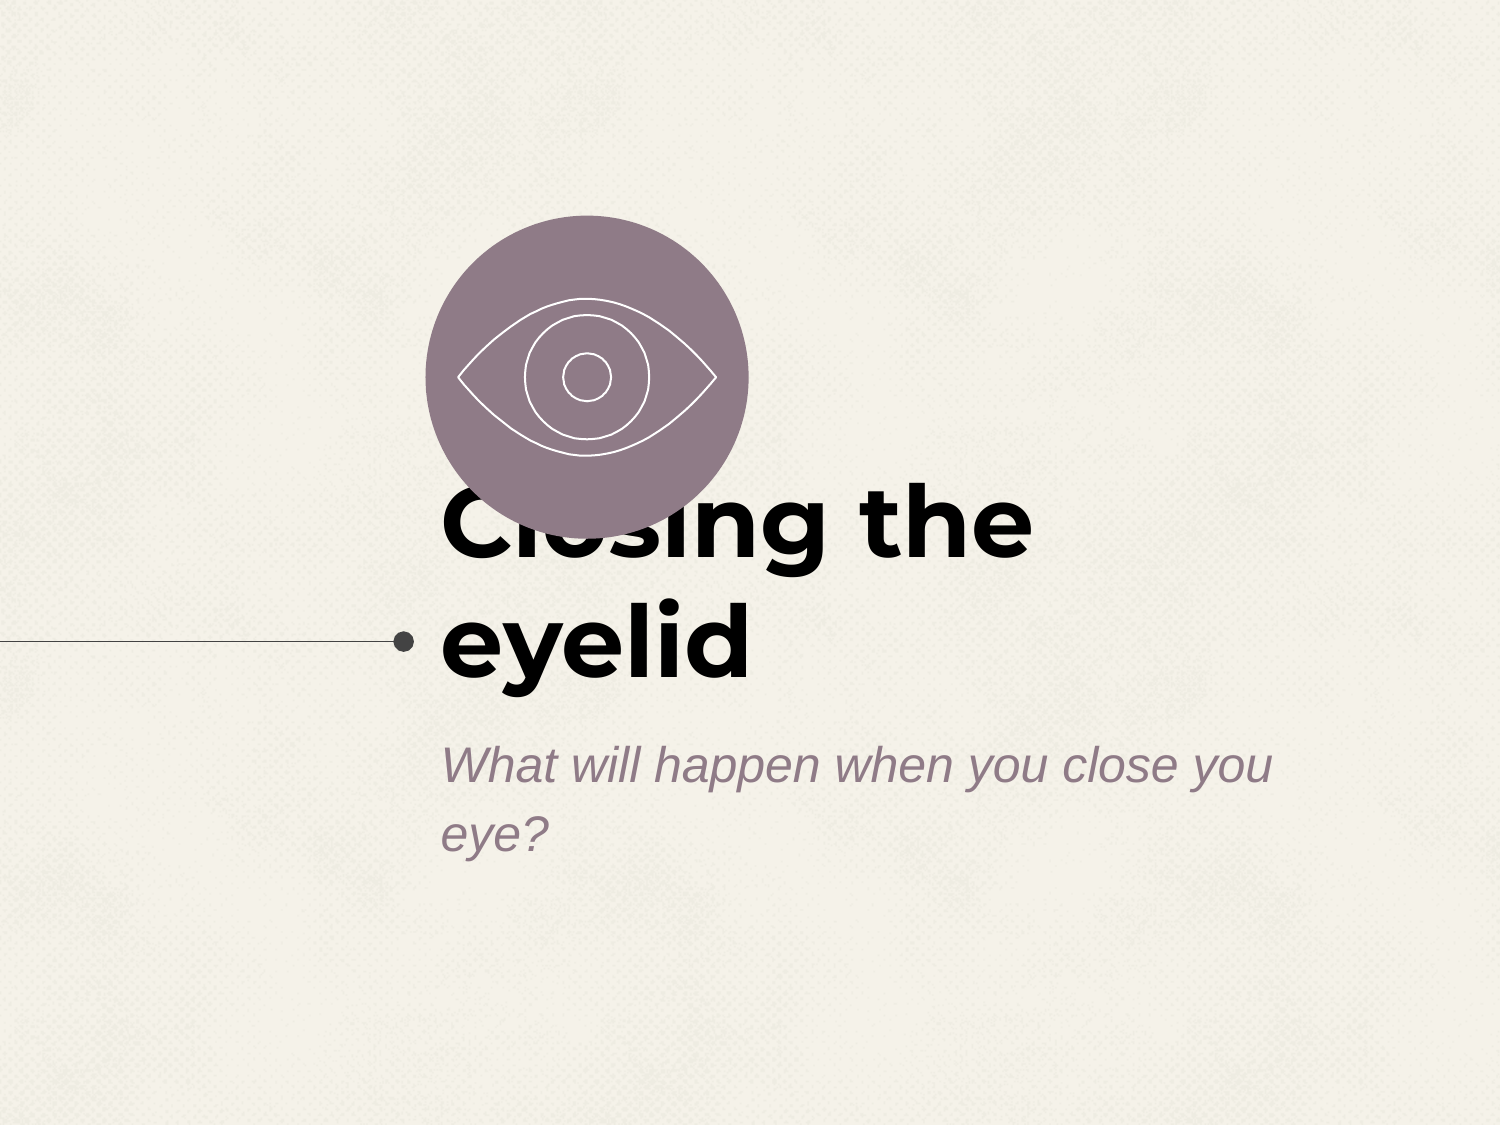

# Closing the eyelid
What will happen when you close you eye?